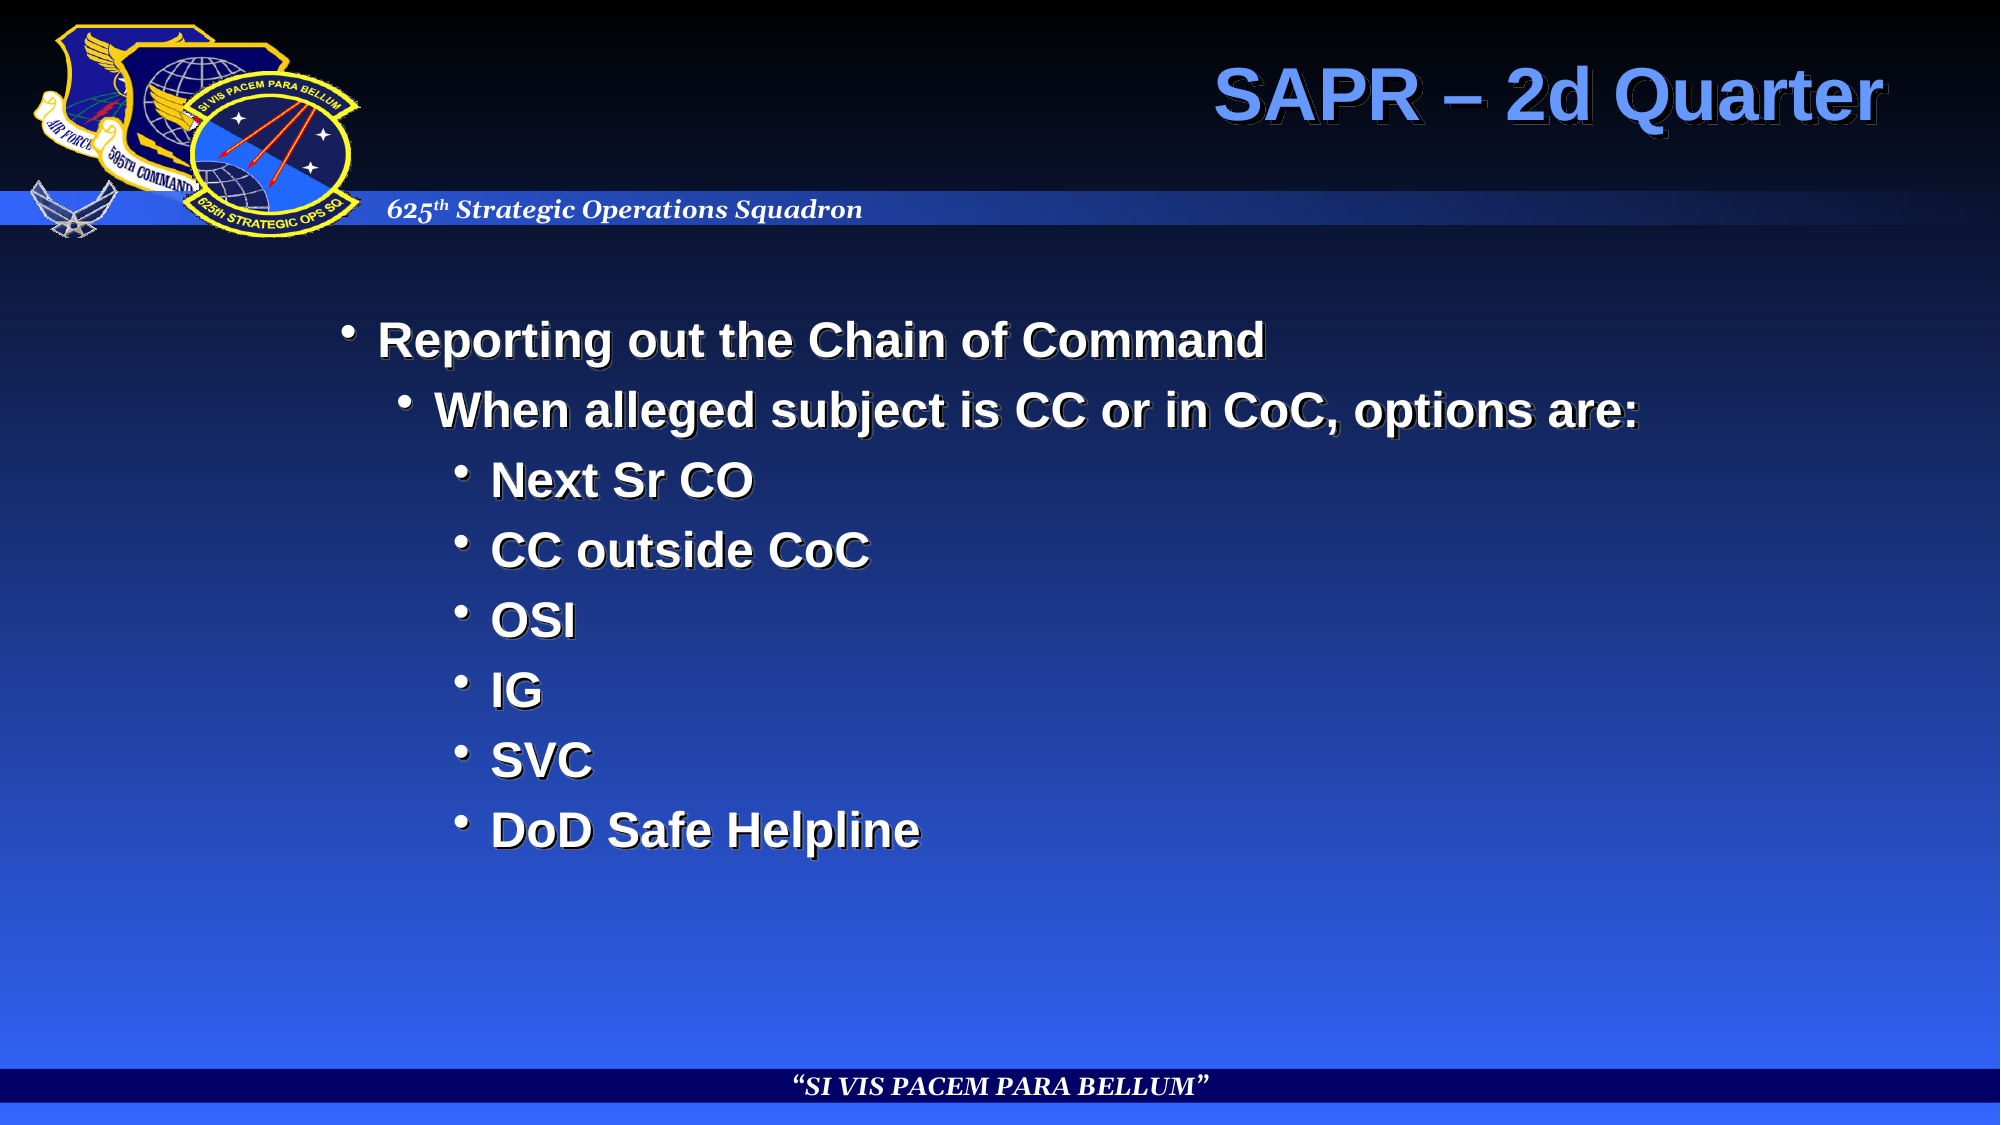

# SAPR – 2d Quarter
Reporting out the Chain of Command
When alleged subject is CC or in CoC, options are:
Next Sr CO
CC outside CoC
OSI
IG
SVC
DoD Safe Helpline

“SI VIS PACEM PARA BELLUM”